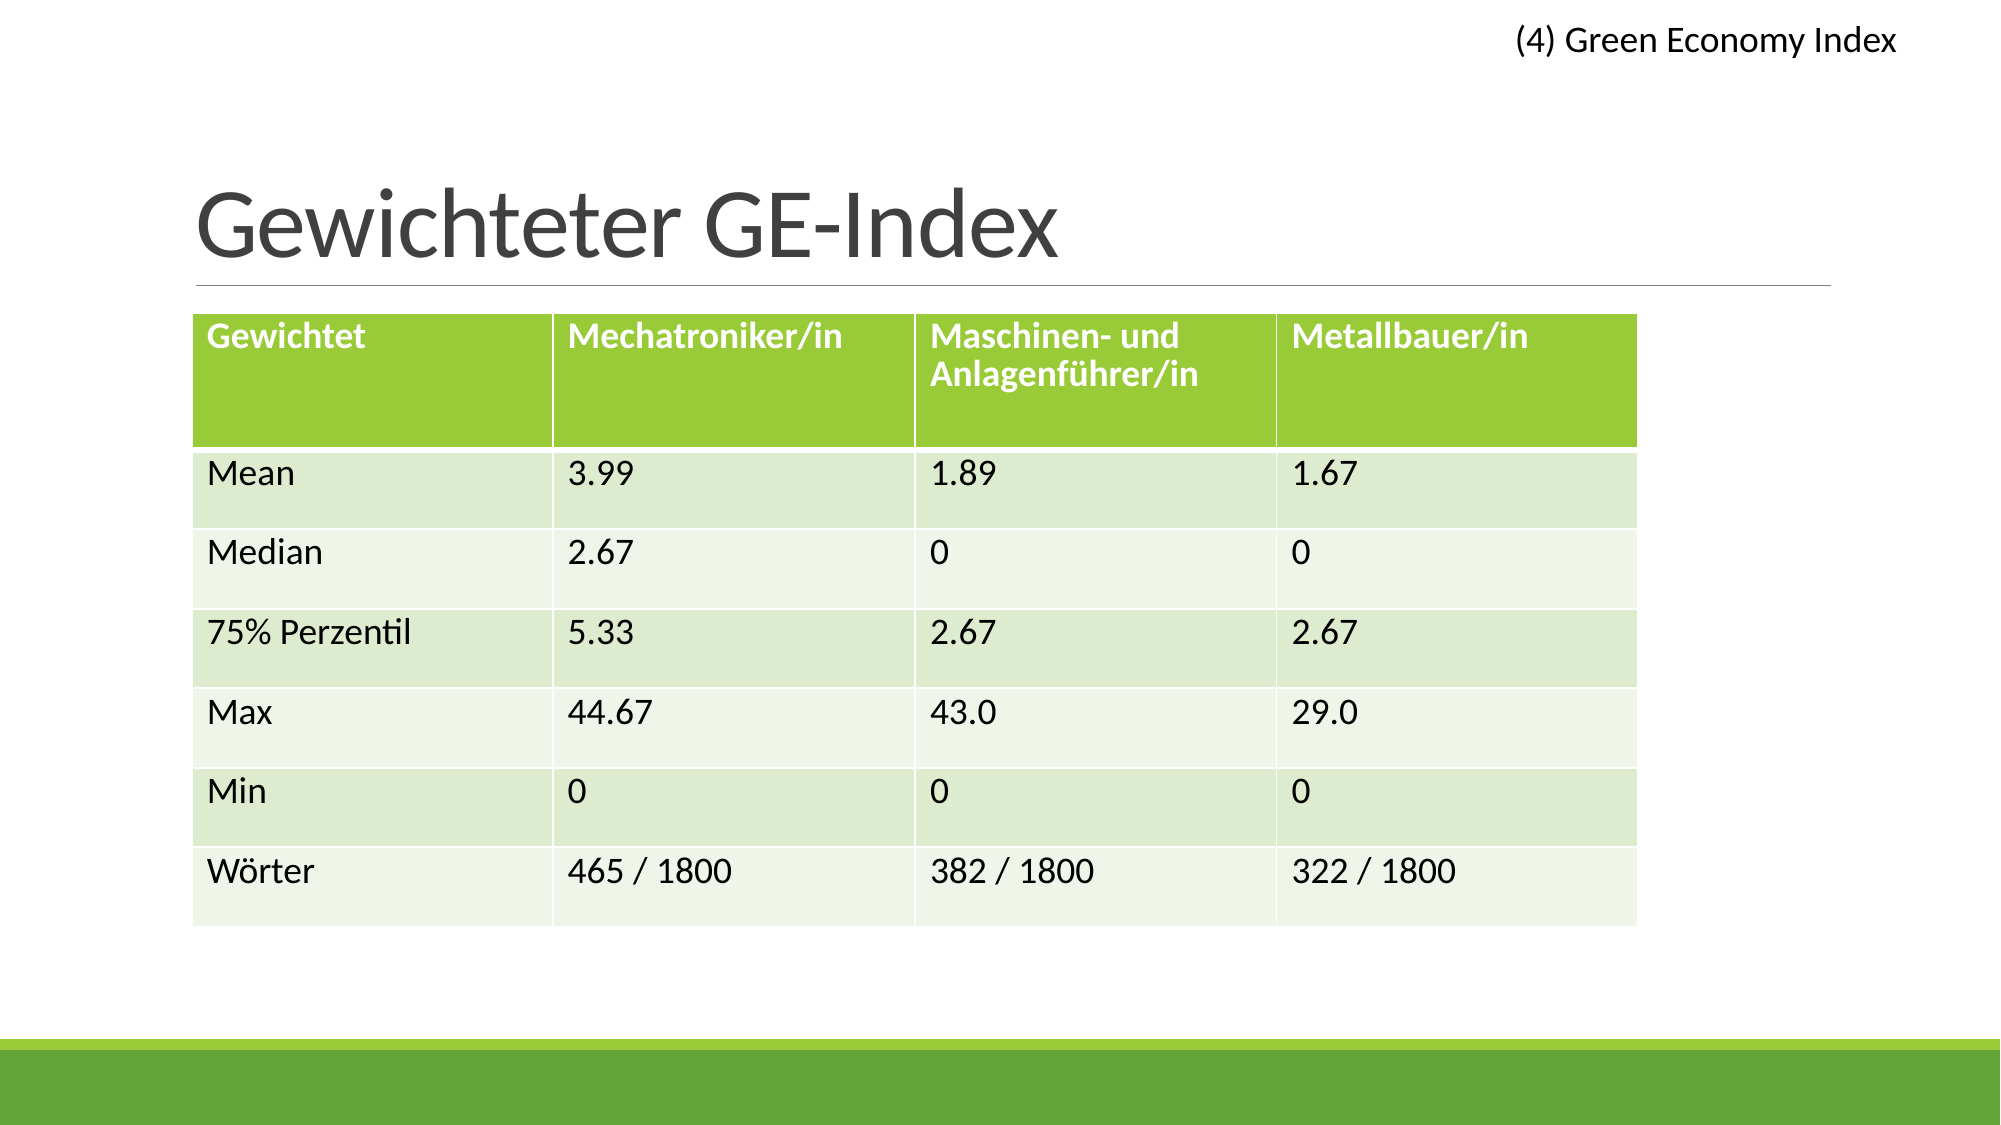

(4) Green Economy Index
# Gewichteter GE-Index
| Gewichtet | Mechatroniker/in | Maschinen- und Anlagenführer/in | Metallbauer/in |
| --- | --- | --- | --- |
| Mean | 3.99 | 1.89 | 1.67 |
| Median | 2.67 | 0 | 0 |
| 75% Perzentil | 5.33 | 2.67 | 2.67 |
| Max | 44.67 | 43.0 | 29.0 |
| Min | 0 | 0 | 0 |
| Wörter | 465 / 1800 | 382 / 1800 | 322 / 1800 |